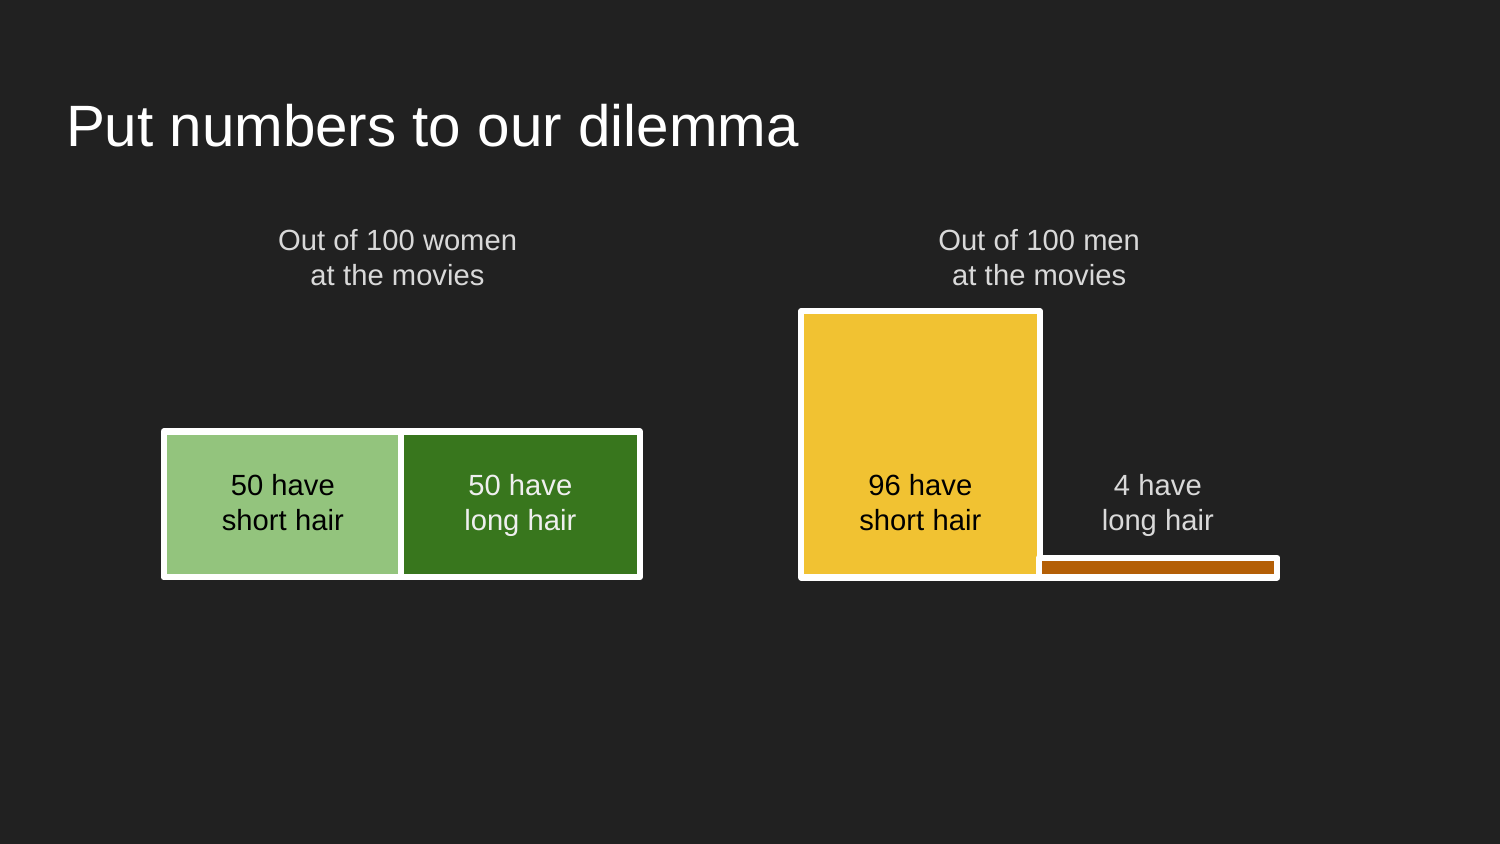

# Put numbers to our dilemma
Out of 100 women at the movies
Out of 100 men at the movies

50 have
short hair
50 have
long hair
96 have
short hair
4 have
long hair